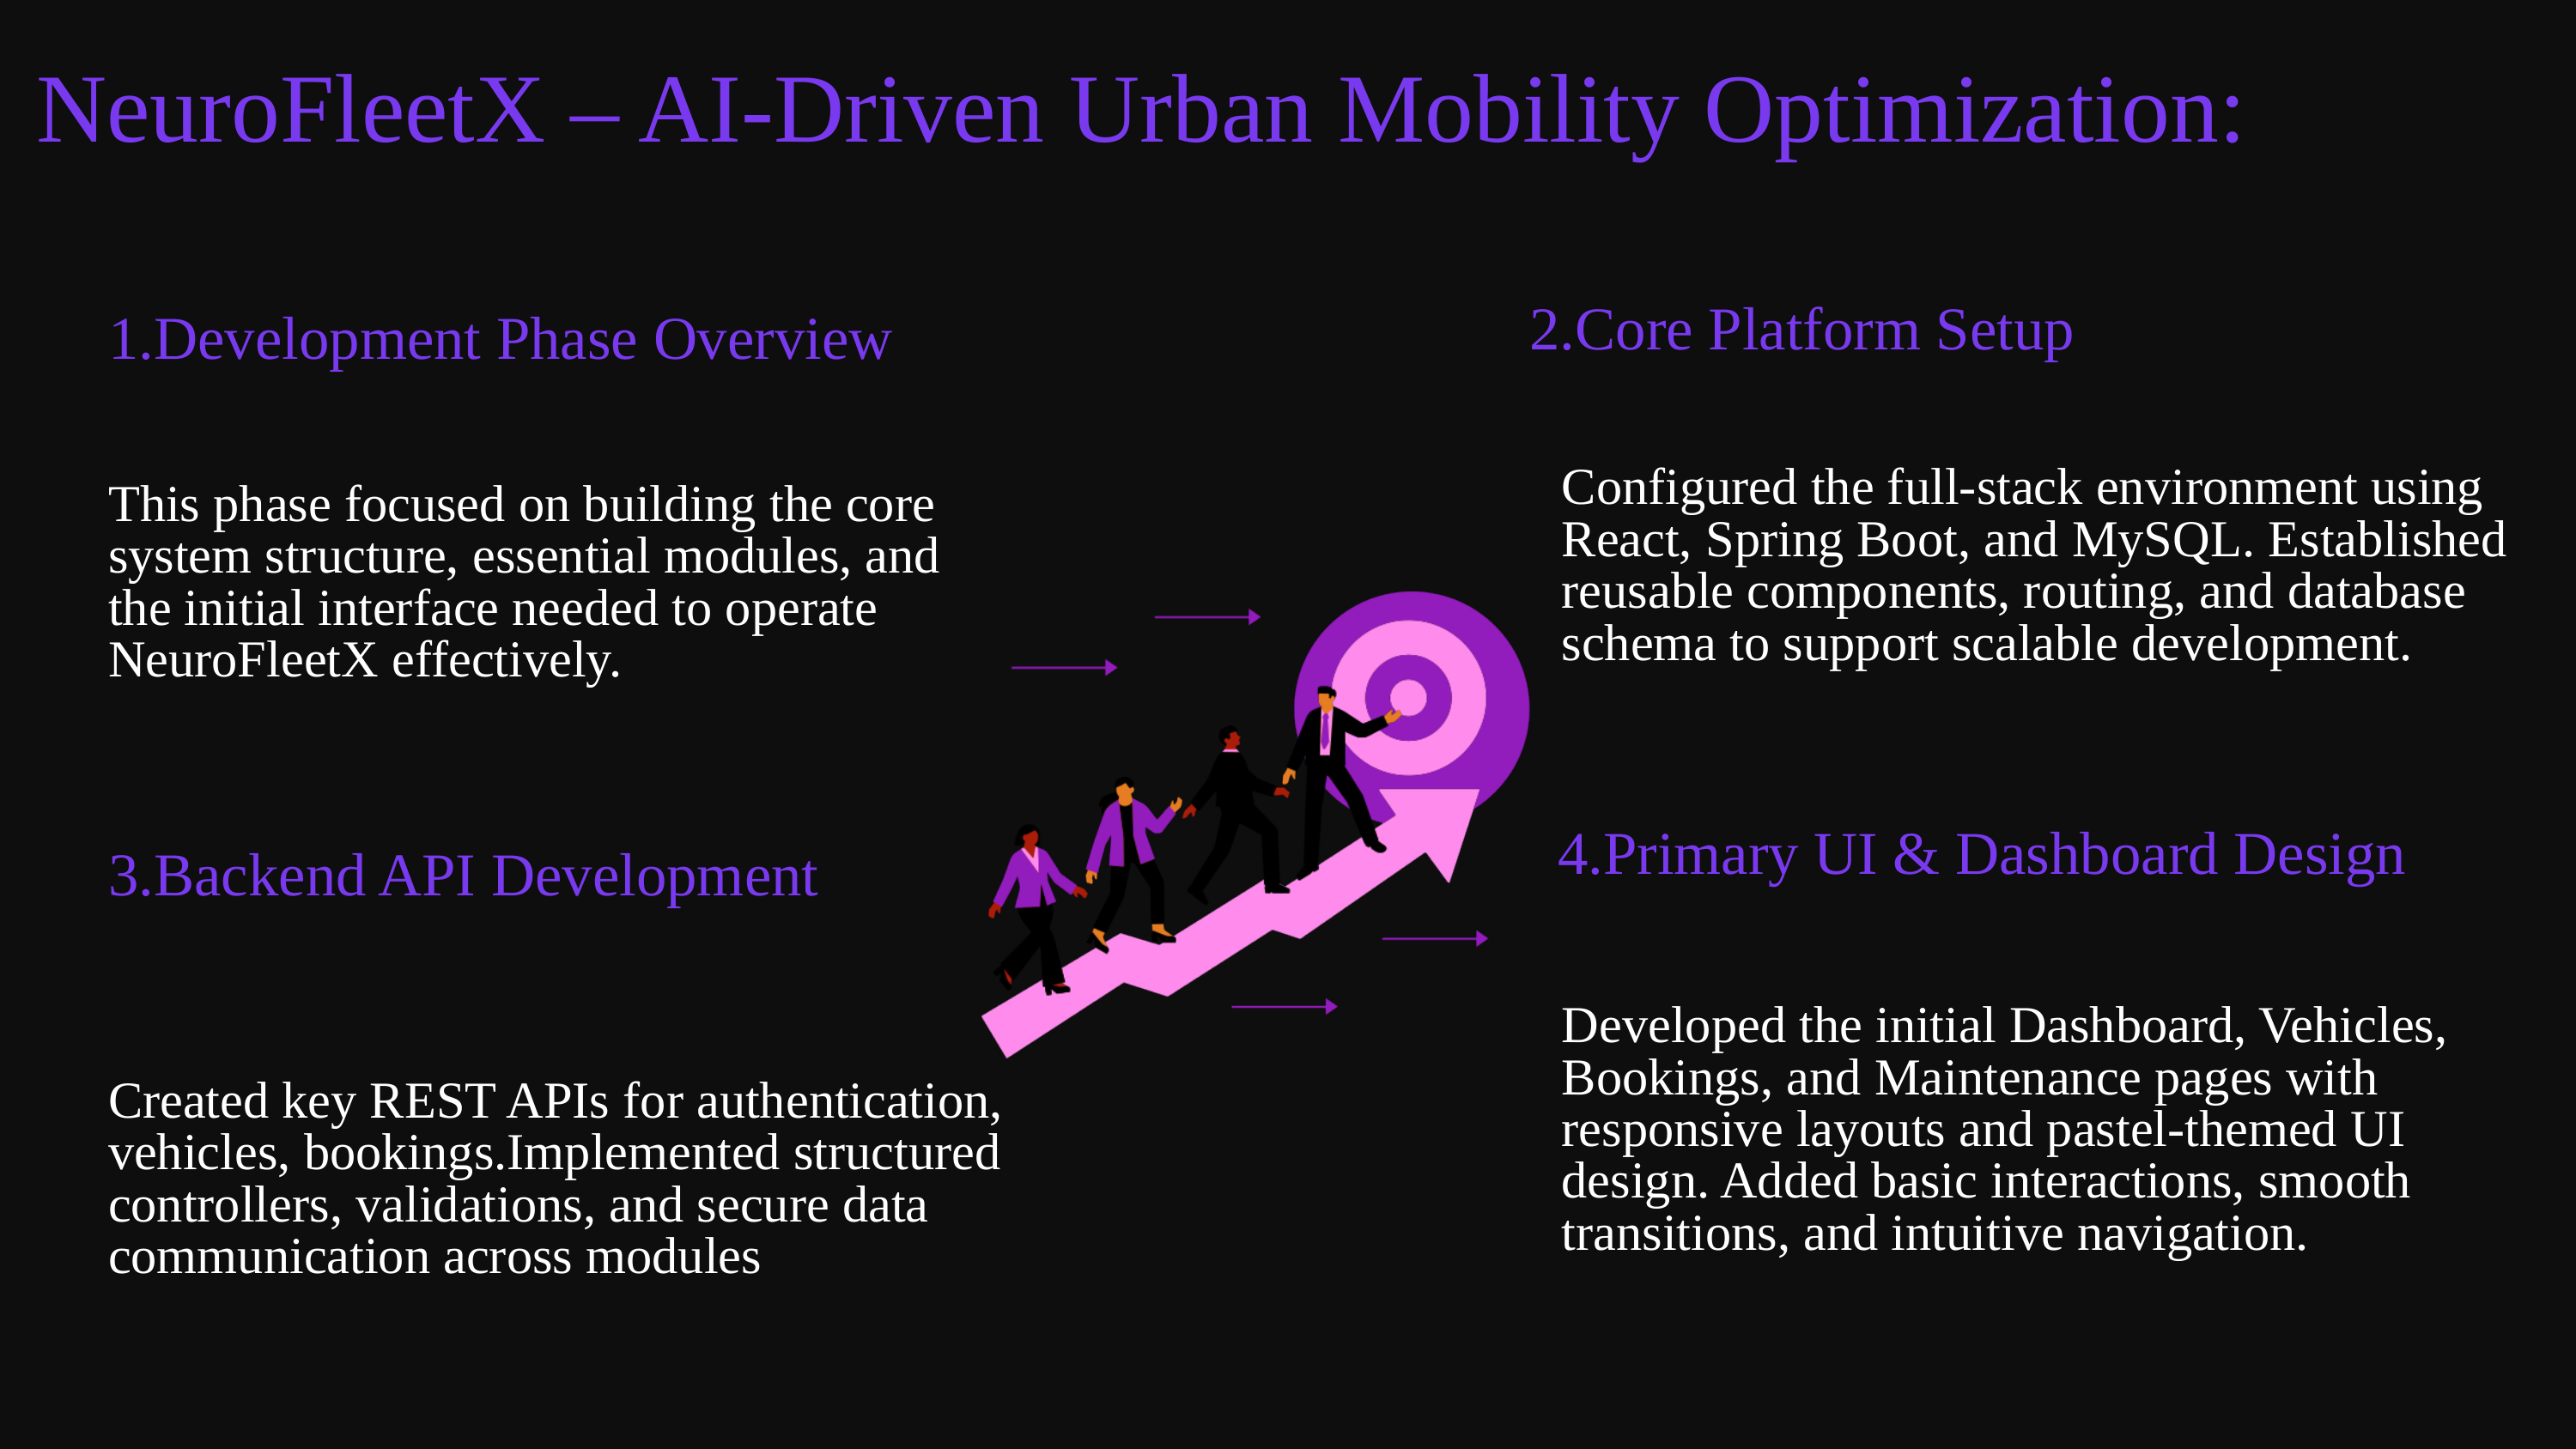

NeuroFleetX – AI-Driven Urban Mobility Optimization:

2.Core Platform Setup

1.Development Phase Overview
Configured the full-stack environment using React, Spring Boot, and MySQL. Established reusable components, routing, and database schema to support scalable development.

This phase focused on building the core system structure, essential modules, and the initial interface needed to operate NeuroFleetX effectively.

4.Primary UI & Dashboard Design

3.Backend API Development

Developed the initial Dashboard, Vehicles, Bookings, and Maintenance pages with responsive layouts and pastel-themed UI design. Added basic interactions, smooth transitions, and intuitive navigation.

Created key REST APIs for authentication, vehicles, bookings.Implemented structured controllers, validations, and secure data communication across modules